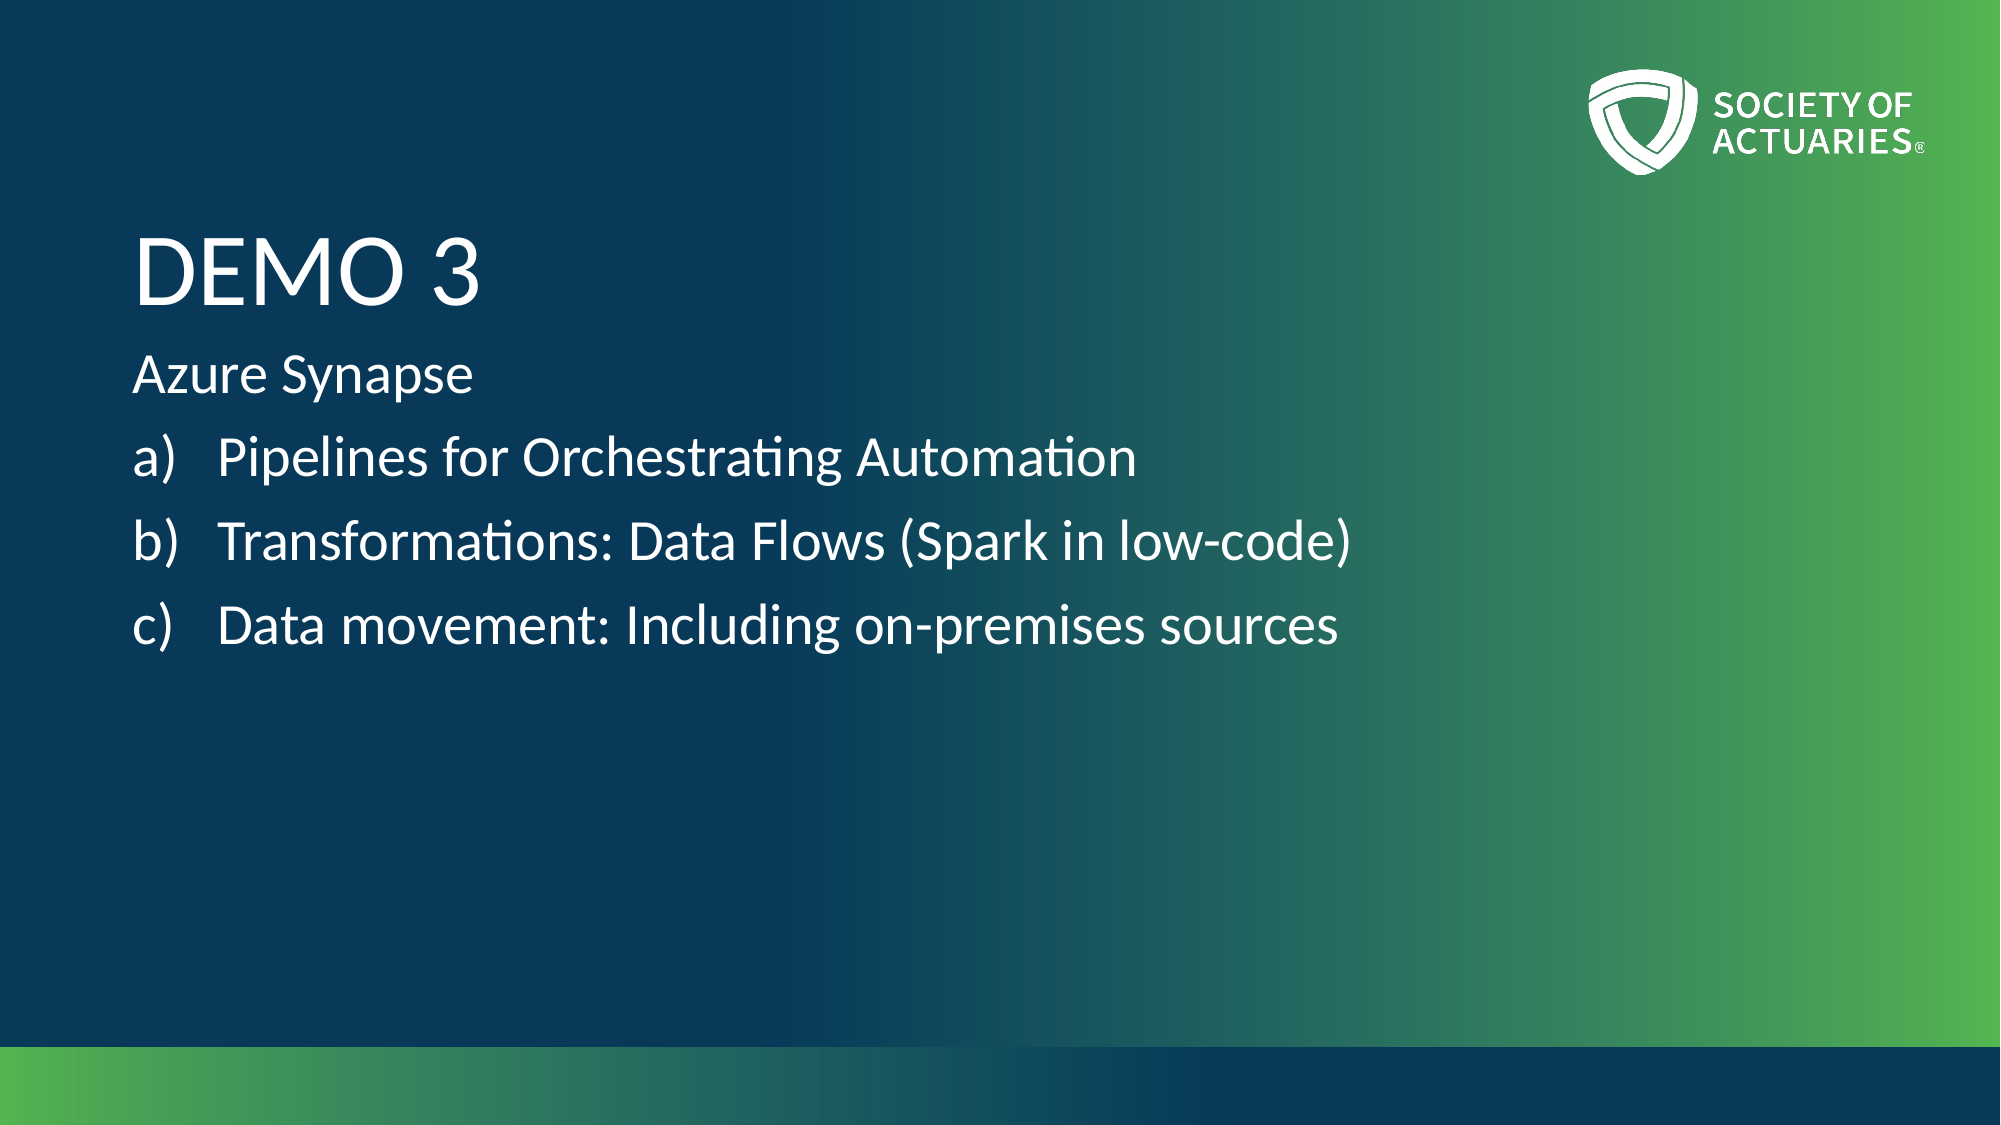

# DEMO 3
Azure Synapse
Pipelines for Orchestrating Automation
Transformations: Data Flows (Spark in low-code)
Data movement: Including on-premises sources